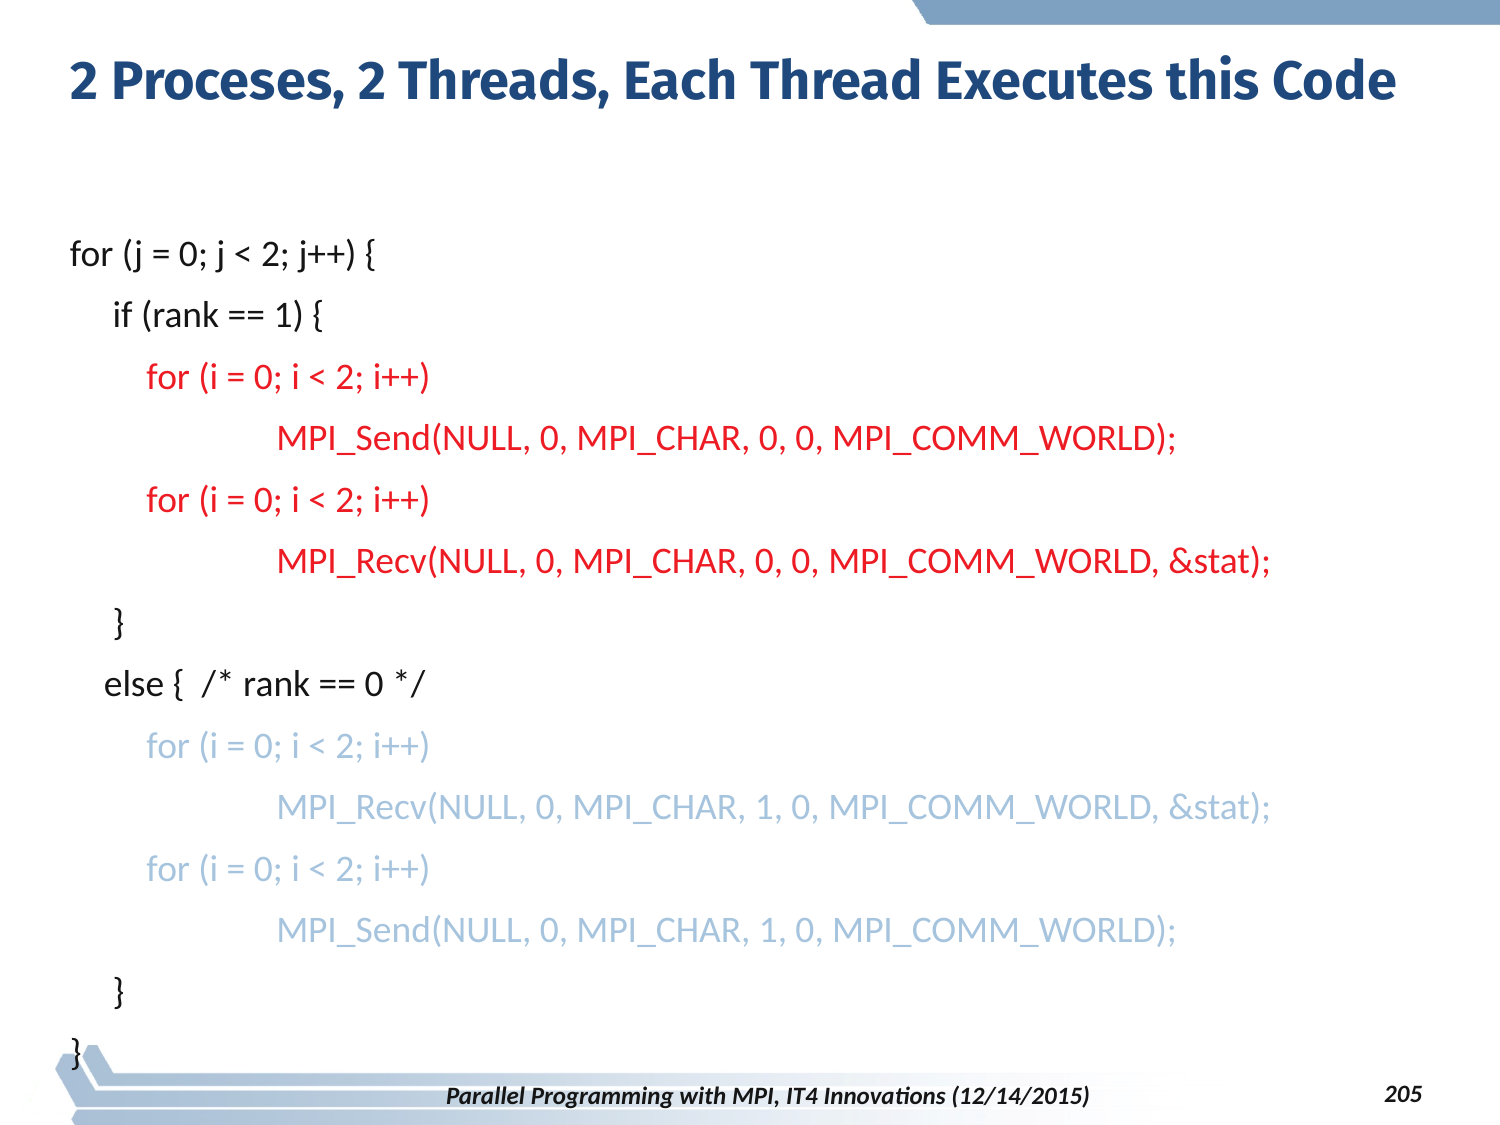

# 2 Proceses, 2 Threads, Each Thread Executes this Code
for (j = 0; j < 2; j++) {
     if (rank == 1) {
         for (i = 0; i < 2; i++)
		MPI_Send(NULL, 0, MPI_CHAR, 0, 0, MPI_COMM_WORLD);
         for (i = 0; i < 2; i++)
		MPI_Recv(NULL, 0, MPI_CHAR, 0, 0, MPI_COMM_WORLD, &stat);
     }
    else {  /* rank == 0 */
         for (i = 0; i < 2; i++)
		MPI_Recv(NULL, 0, MPI_CHAR, 1, 0, MPI_COMM_WORLD, &stat);
         for (i = 0; i < 2; i++)
		MPI_Send(NULL, 0, MPI_CHAR, 1, 0, MPI_COMM_WORLD);
     }
}
205
Parallel Programming with MPI, IT4 Innovations (12/14/2015)